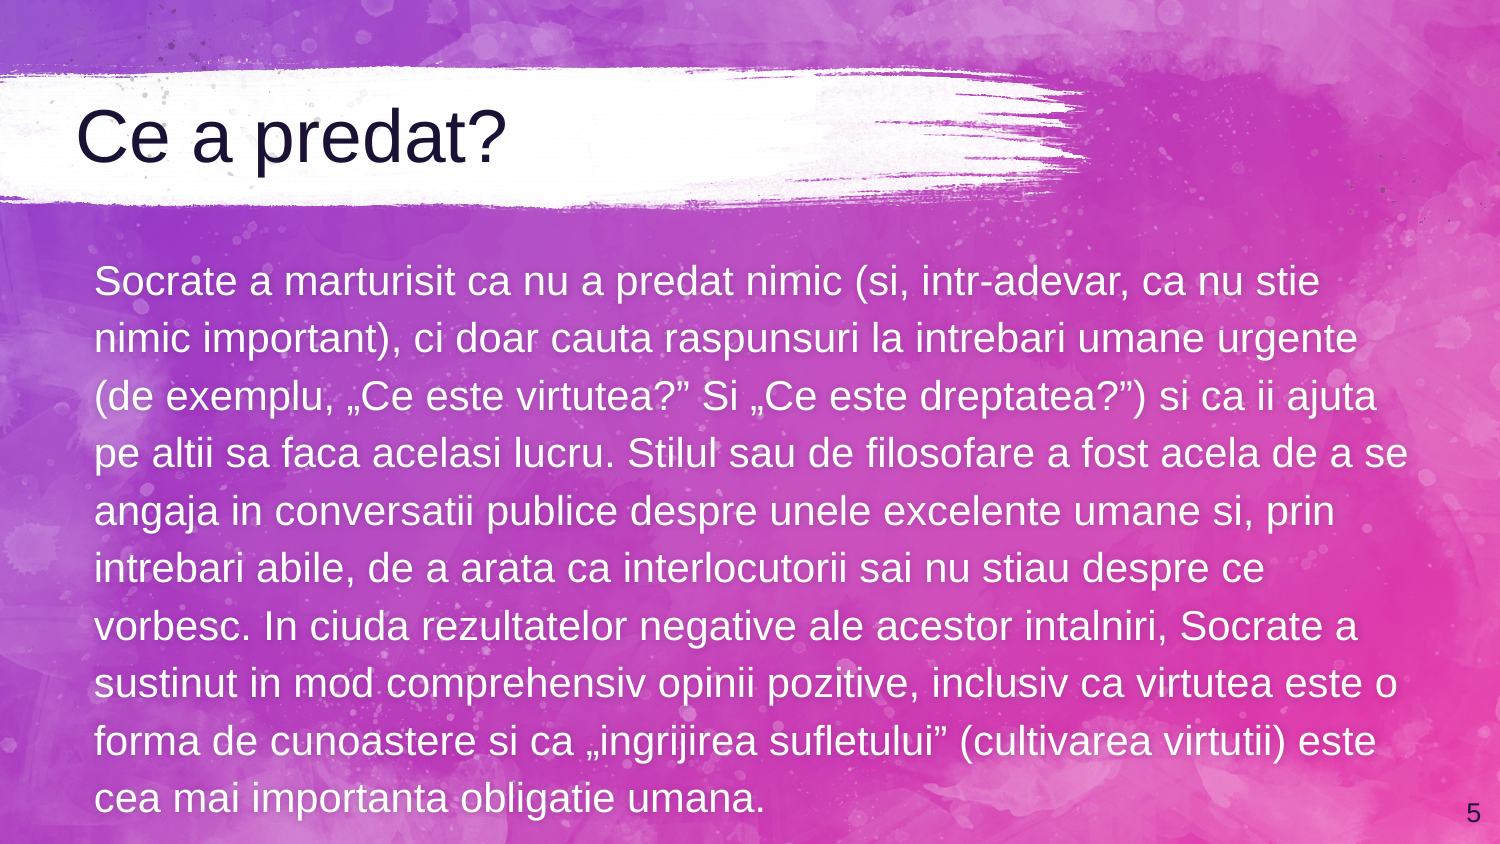

# Ce a predat?
Socrate a marturisit ca nu a predat nimic (si, intr-adevar, ca nu stie nimic important), ci doar cauta raspunsuri la intrebari umane urgente (de exemplu, „Ce este virtutea?” Si „Ce este dreptatea?”) si ca ii ajuta pe altii sa faca acelasi lucru. Stilul sau de filosofare a fost acela de a se angaja in conversatii publice despre unele excelente umane si, prin intrebari abile, de a arata ca interlocutorii sai nu stiau despre ce vorbesc. In ciuda rezultatelor negative ale acestor intalniri, Socrate a sustinut in mod comprehensiv opinii pozitive, inclusiv ca virtutea este o forma de cunoastere si ca „ingrijirea sufletului” (cultivarea virtutii) este cea mai importanta obligatie umana.
5